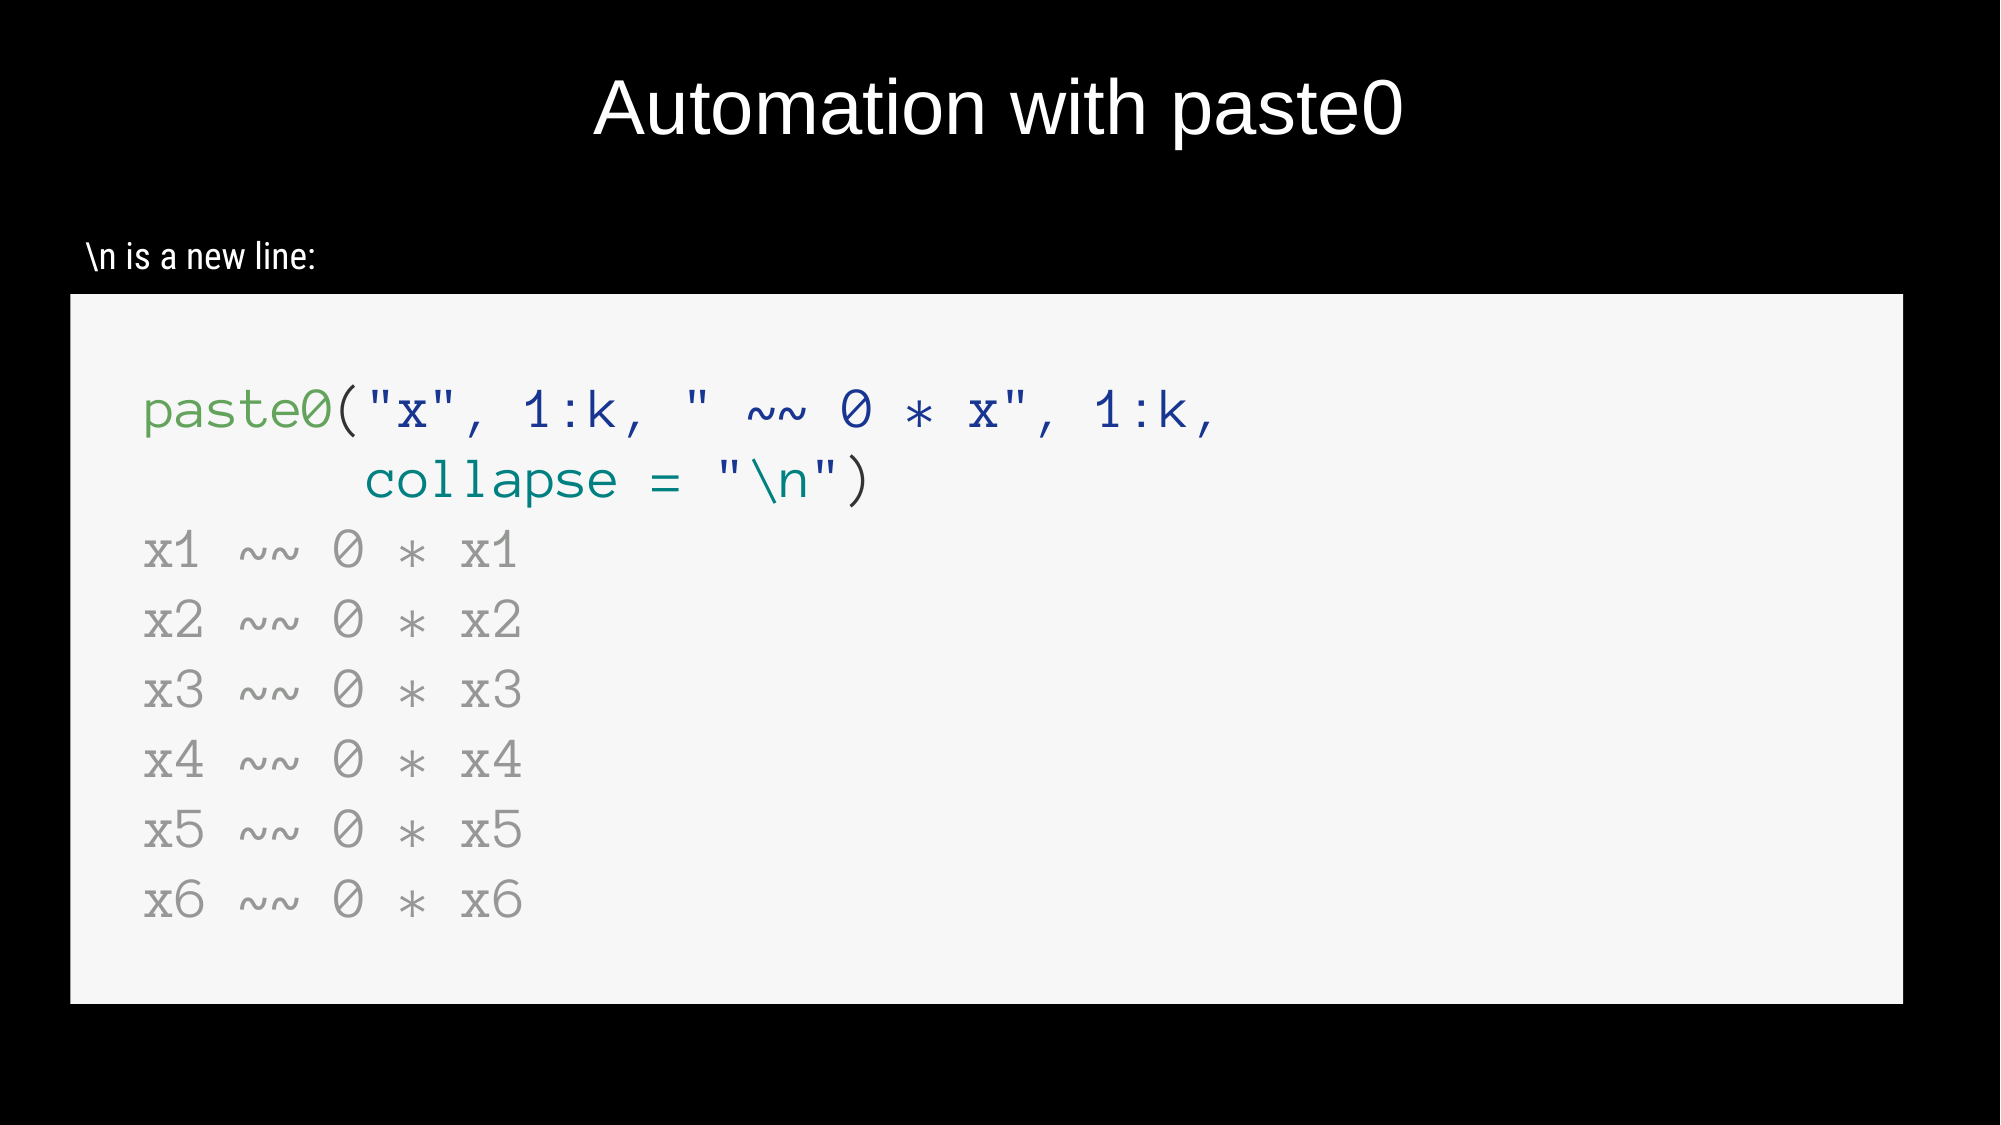

# Automation with paste0
\n is a new line:
paste0("x", 1:k, " ~~ 0 * x", 1:k,
       collapse = "\n")
x1 ~~ 0 * x1
x2 ~~ 0 * x2
x3 ~~ 0 * x3
x4 ~~ 0 * x4
x5 ~~ 0 * x5
x6 ~~ 0 * x6